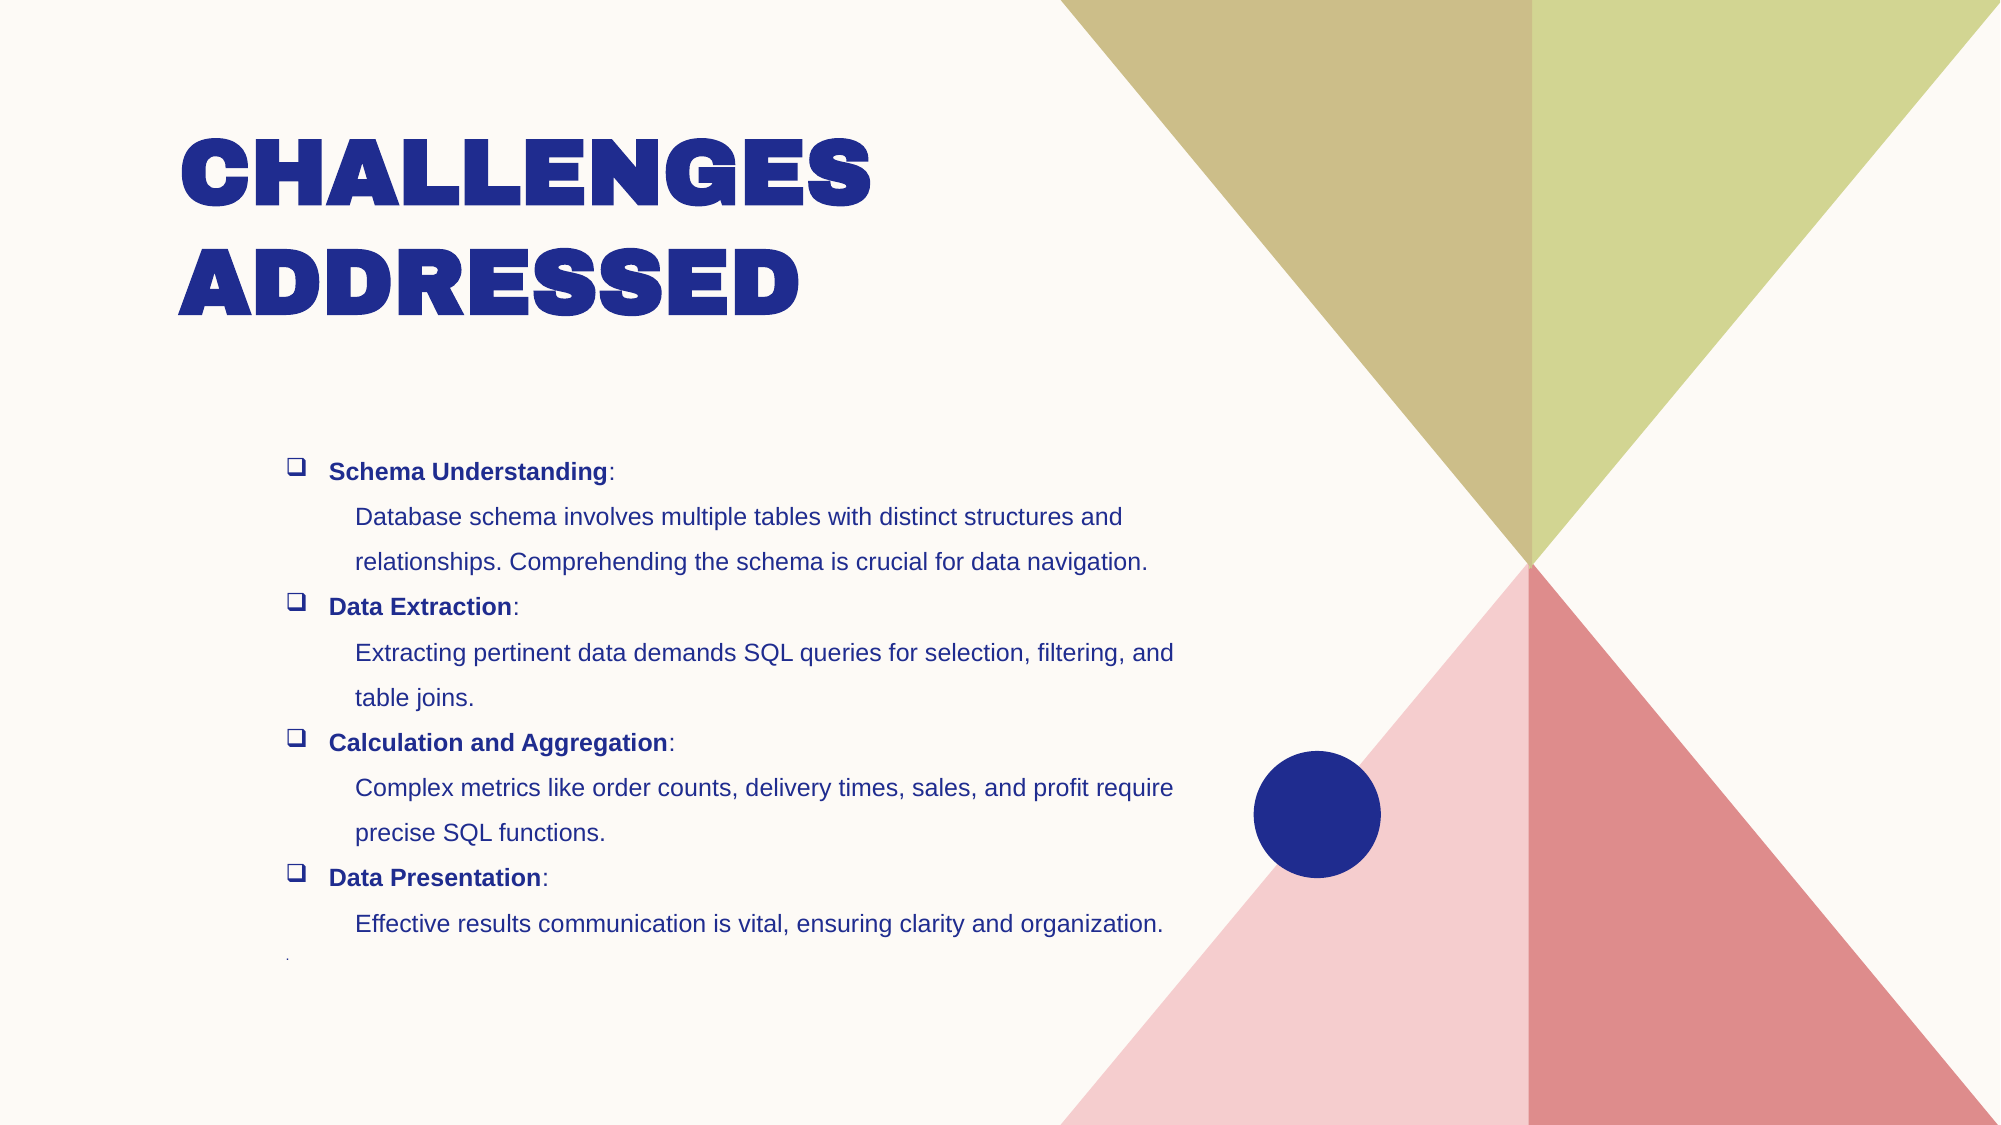

# Challenges Addressed
Schema Understanding:
Database schema involves multiple tables with distinct structures and relationships. Comprehending the schema is crucial for data navigation.
Data Extraction:
Extracting pertinent data demands SQL queries for selection, filtering, and table joins.
Calculation and Aggregation:
Complex metrics like order counts, delivery times, sales, and profit require precise SQL functions.
Data Presentation:
Effective results communication is vital, ensuring clarity and organization.
.